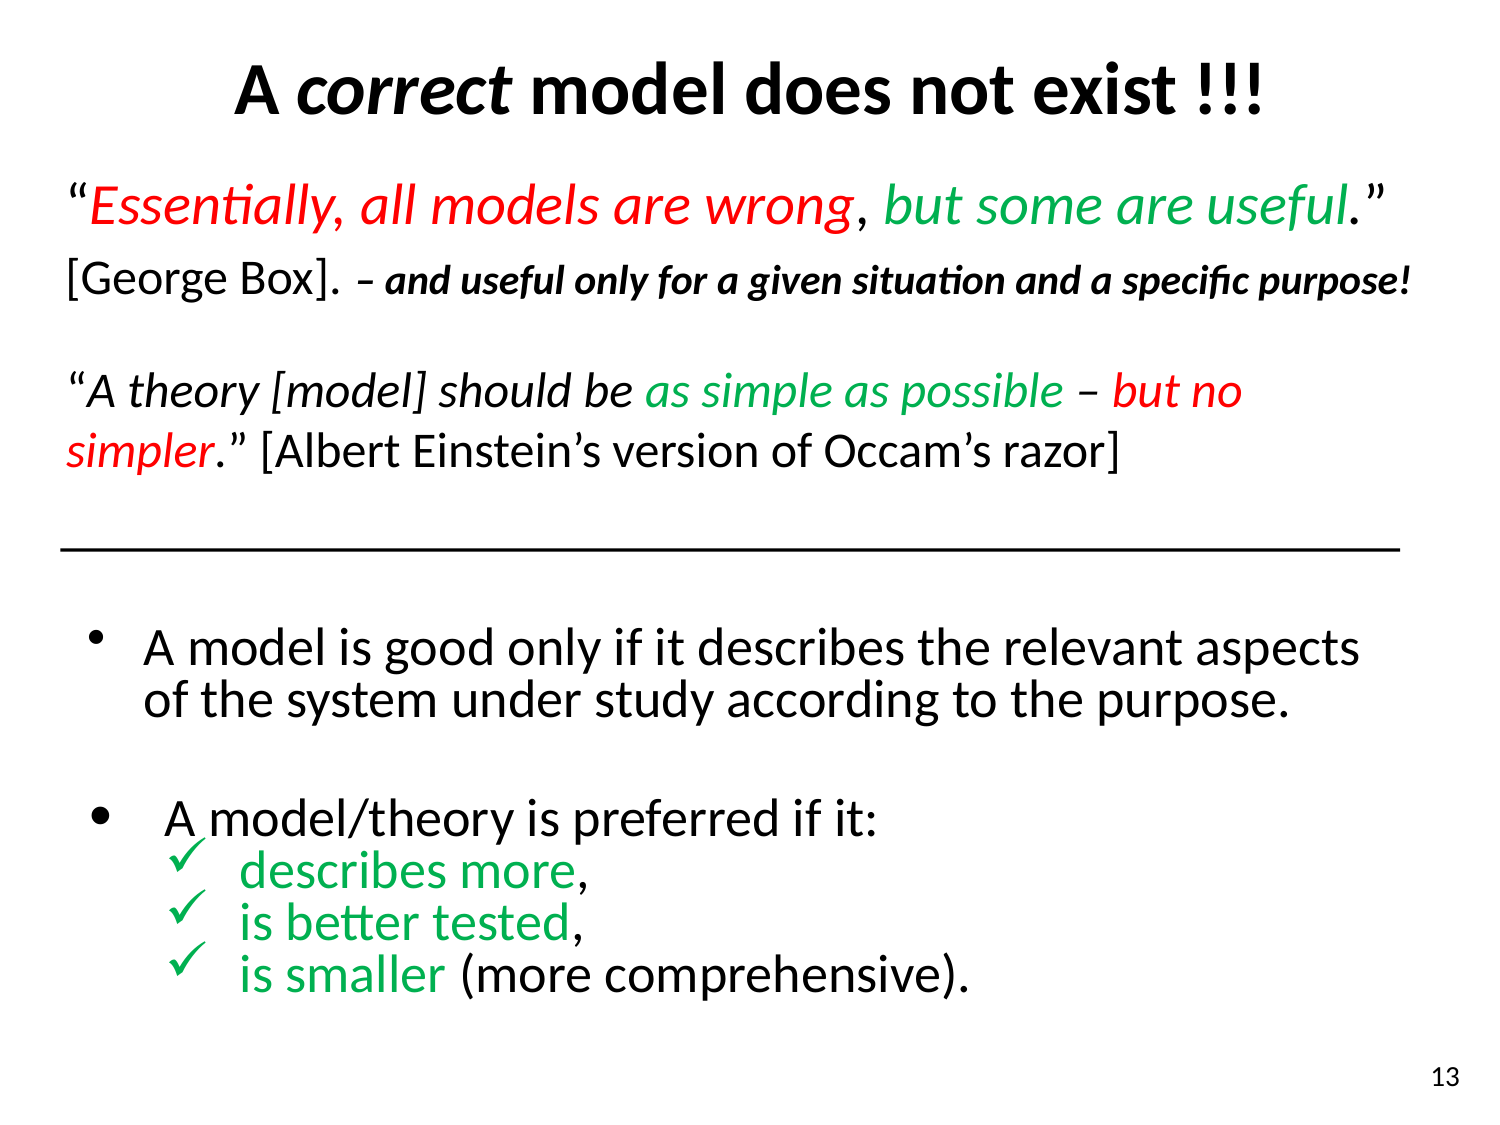

A correct model does not exist !!!
“Essentially, all models are wrong, but some are useful.” [George Box]. – and useful only for a given situation and a specific purpose!
“A theory [model] should be as simple as possible – but no simpler.” [Albert Einstein’s version of Occam’s razor]

A model is good only if it describes the relevant aspects of the system under study according to the purpose.

A model/theory is preferred if it:
describes more,
is better tested,
is smaller (more comprehensive).

13